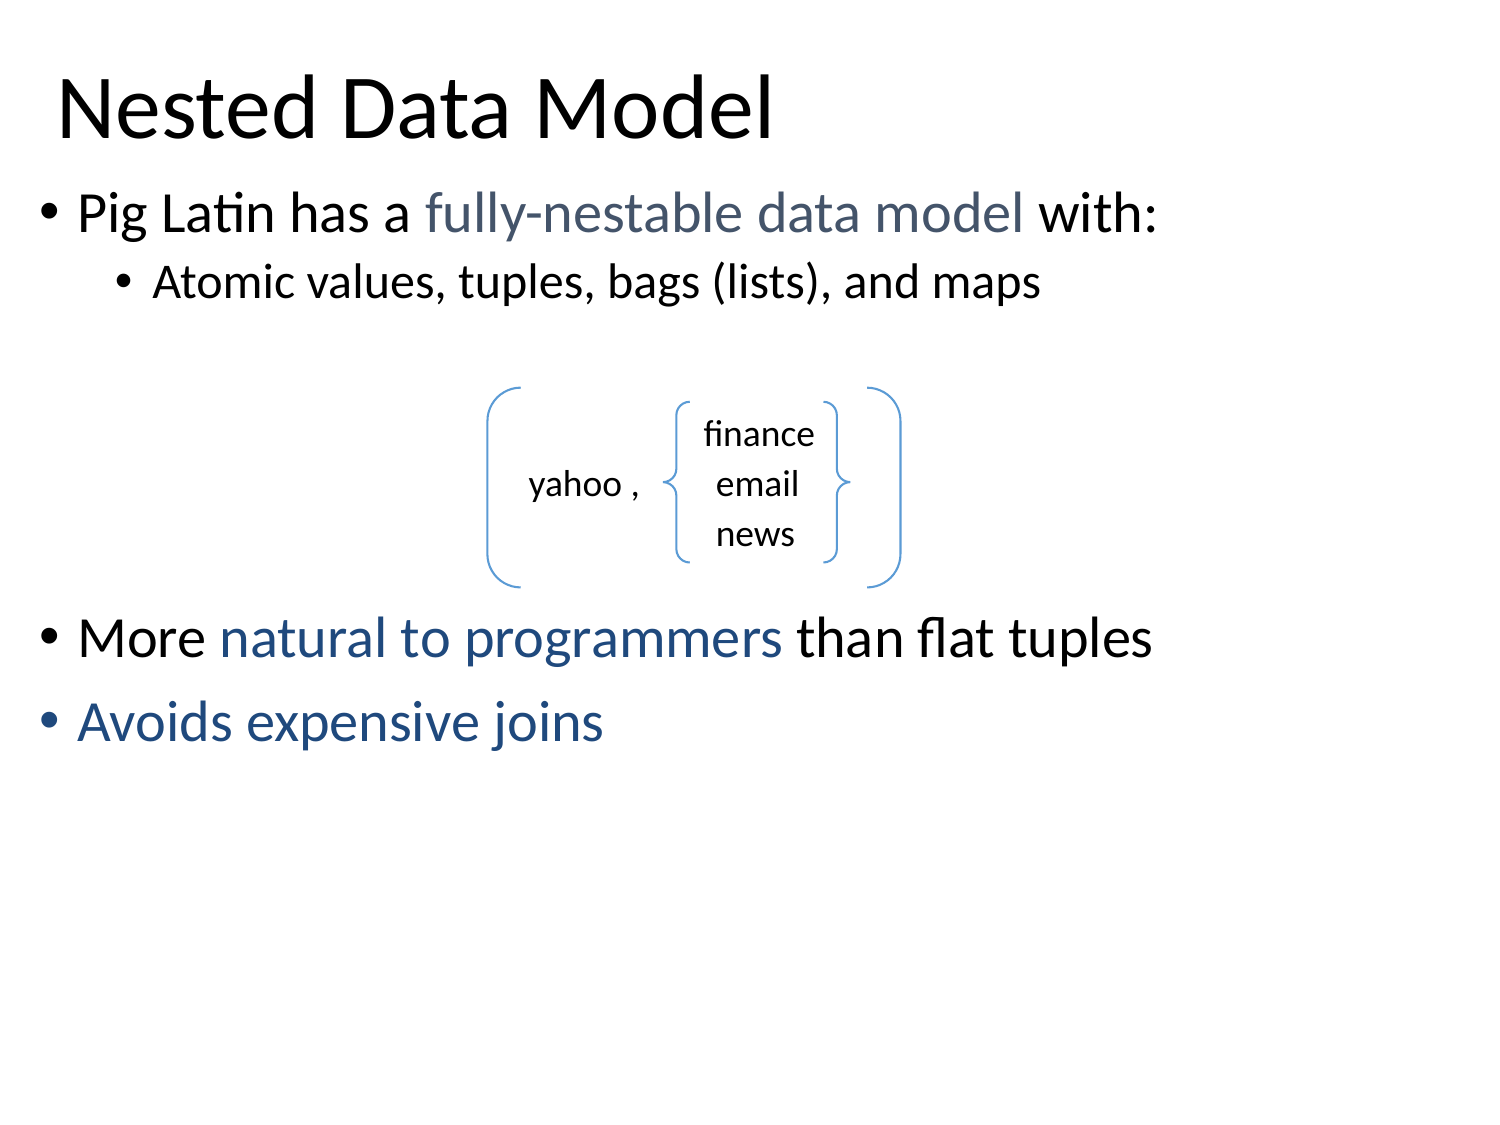

# Nested Data Model
Pig Latin has a fully-nestable data model with:
Atomic values, tuples, bags (lists), and maps

More natural to programmers than flat tuples
Avoids expensive joins

finance
yahoo ,
email
news